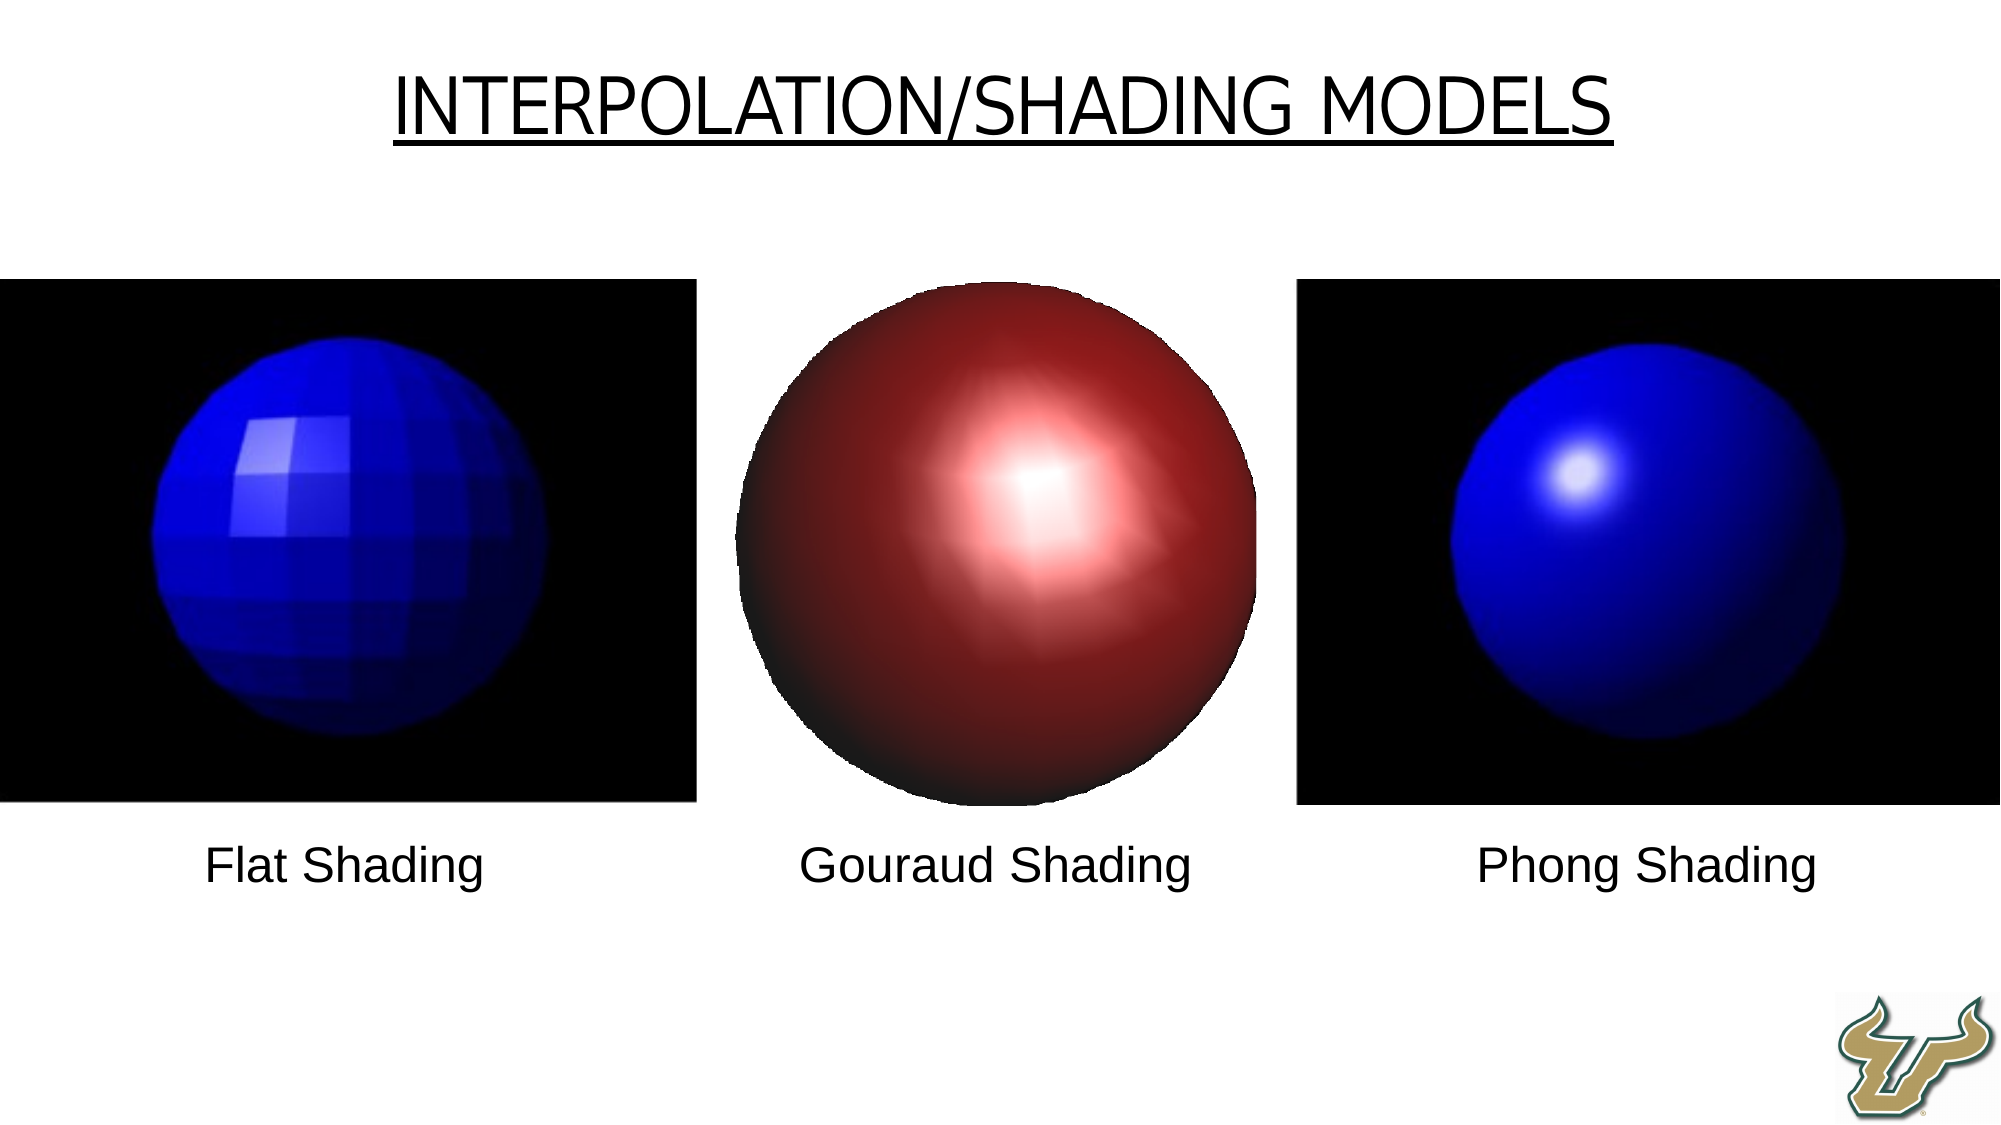

Interpolation/Shading Models

Flat Shading
Gouraud Shading
Phong Shading